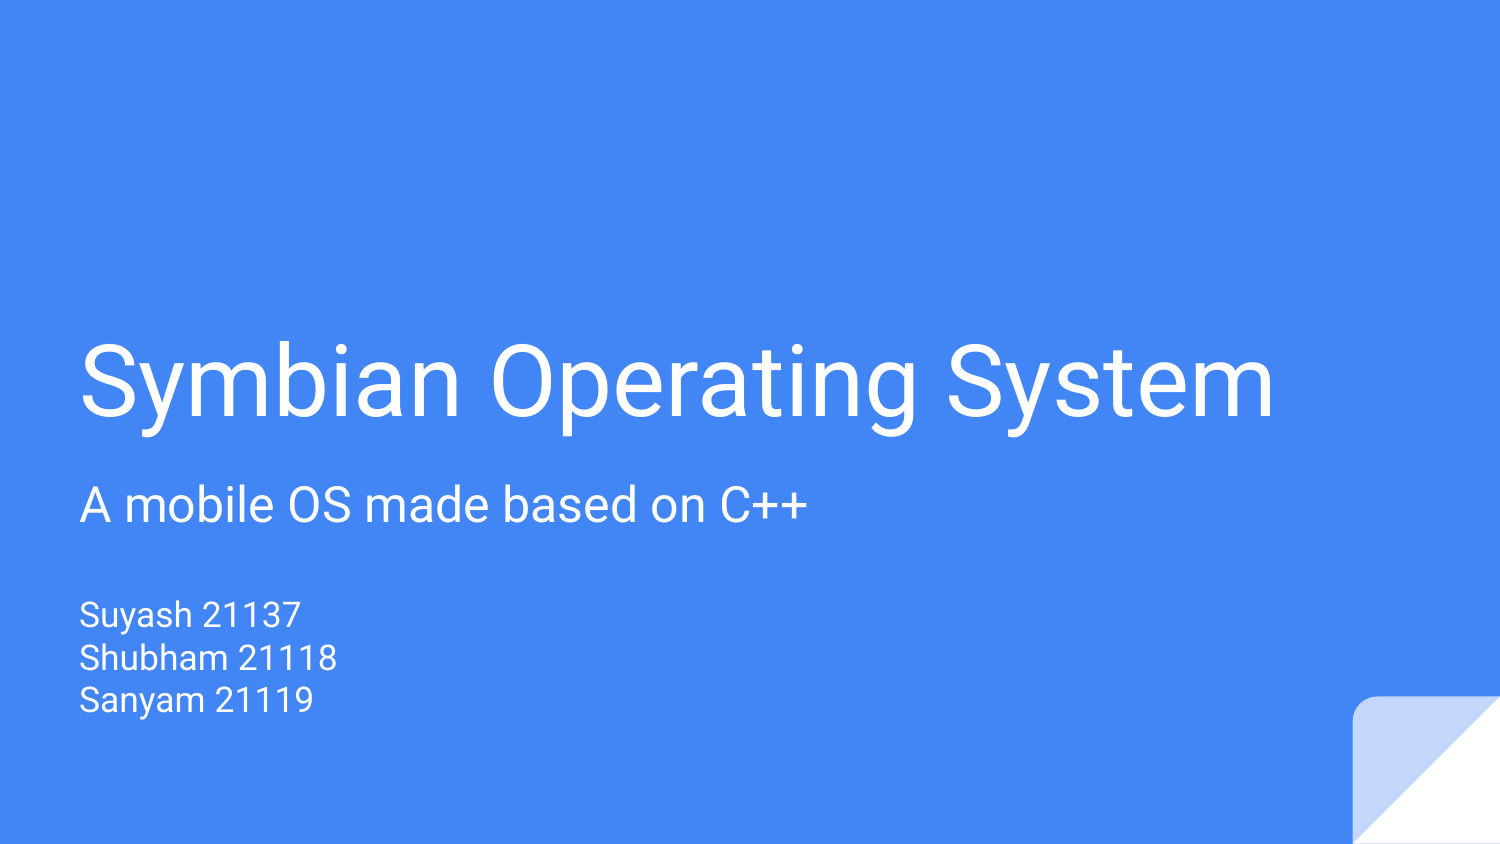

# Symbian Operating System
A mobile OS made based on C++
Suyash 21137
Shubham 21118
Sanyam 21119